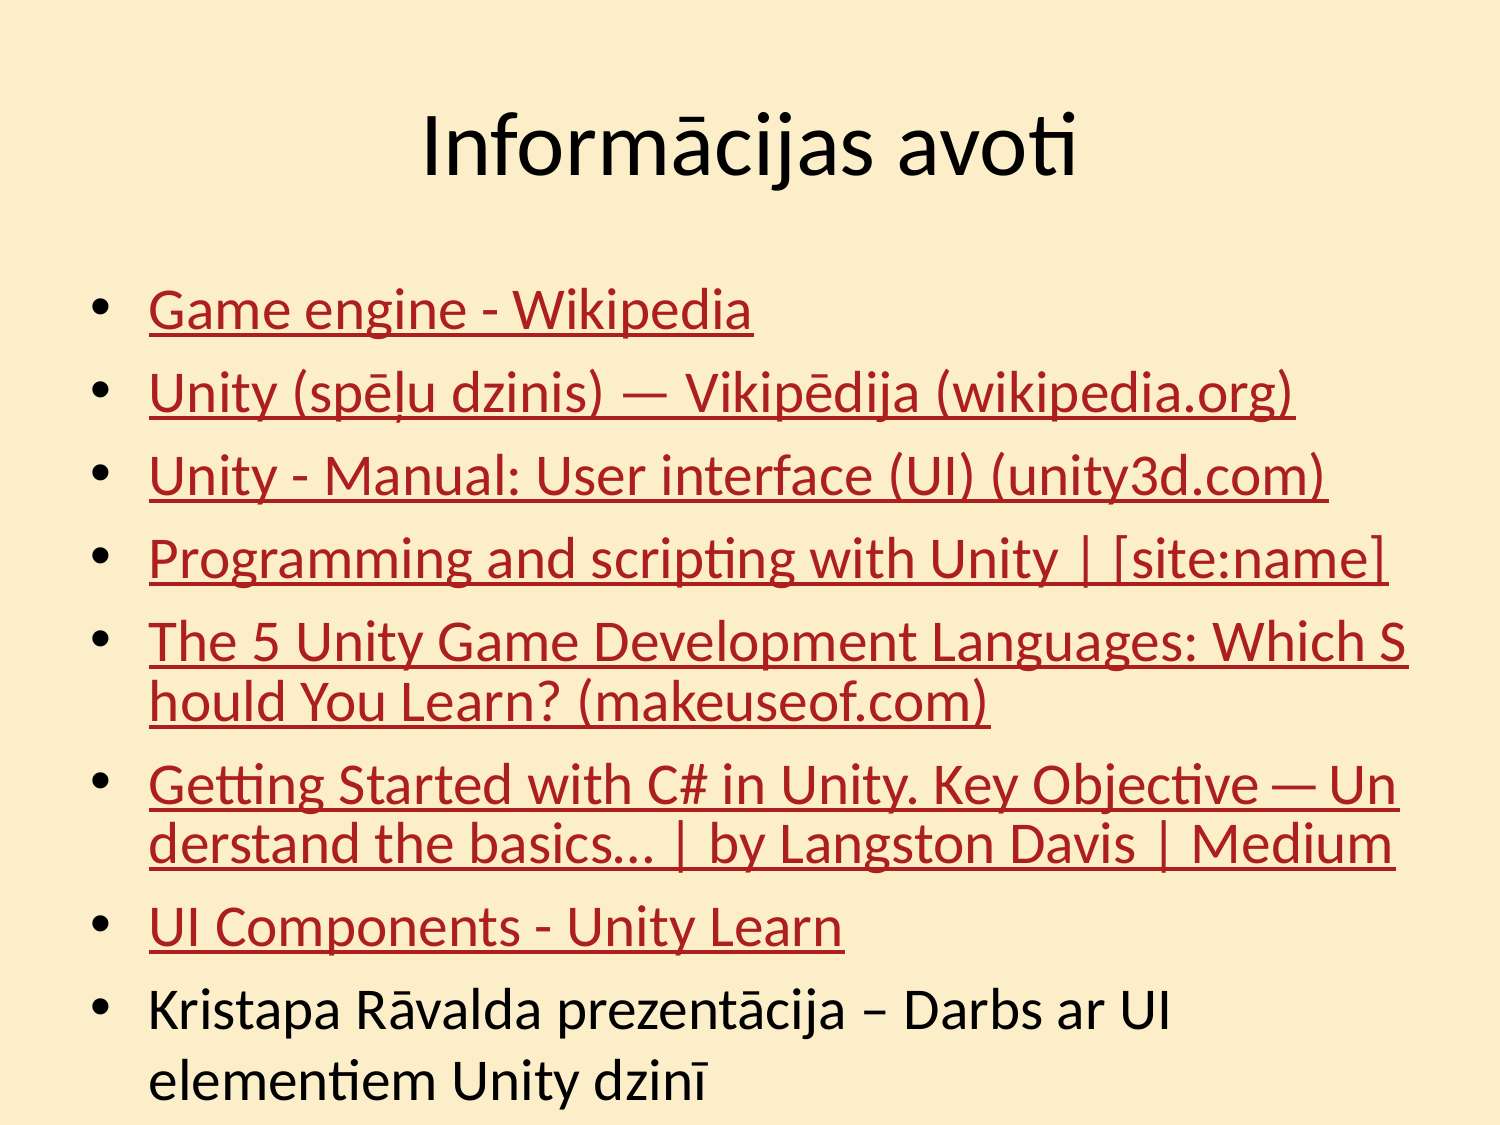

# Informācijas avoti
Game engine - Wikipedia
Unity (spēļu dzinis) — Vikipēdija (wikipedia.org)
Unity - Manual: User interface (UI) (unity3d.com)
Programming and scripting with Unity | [site:name]
The 5 Unity Game Development Languages: Which Should You Learn? (makeuseof.com)
Getting Started with C# in Unity. Key Objective — Understand the basics… | by Langston Davis | Medium
UI Components - Unity Learn
Kristapa Rāvalda prezentācija – Darbs ar UI elementiem Unity dzinī